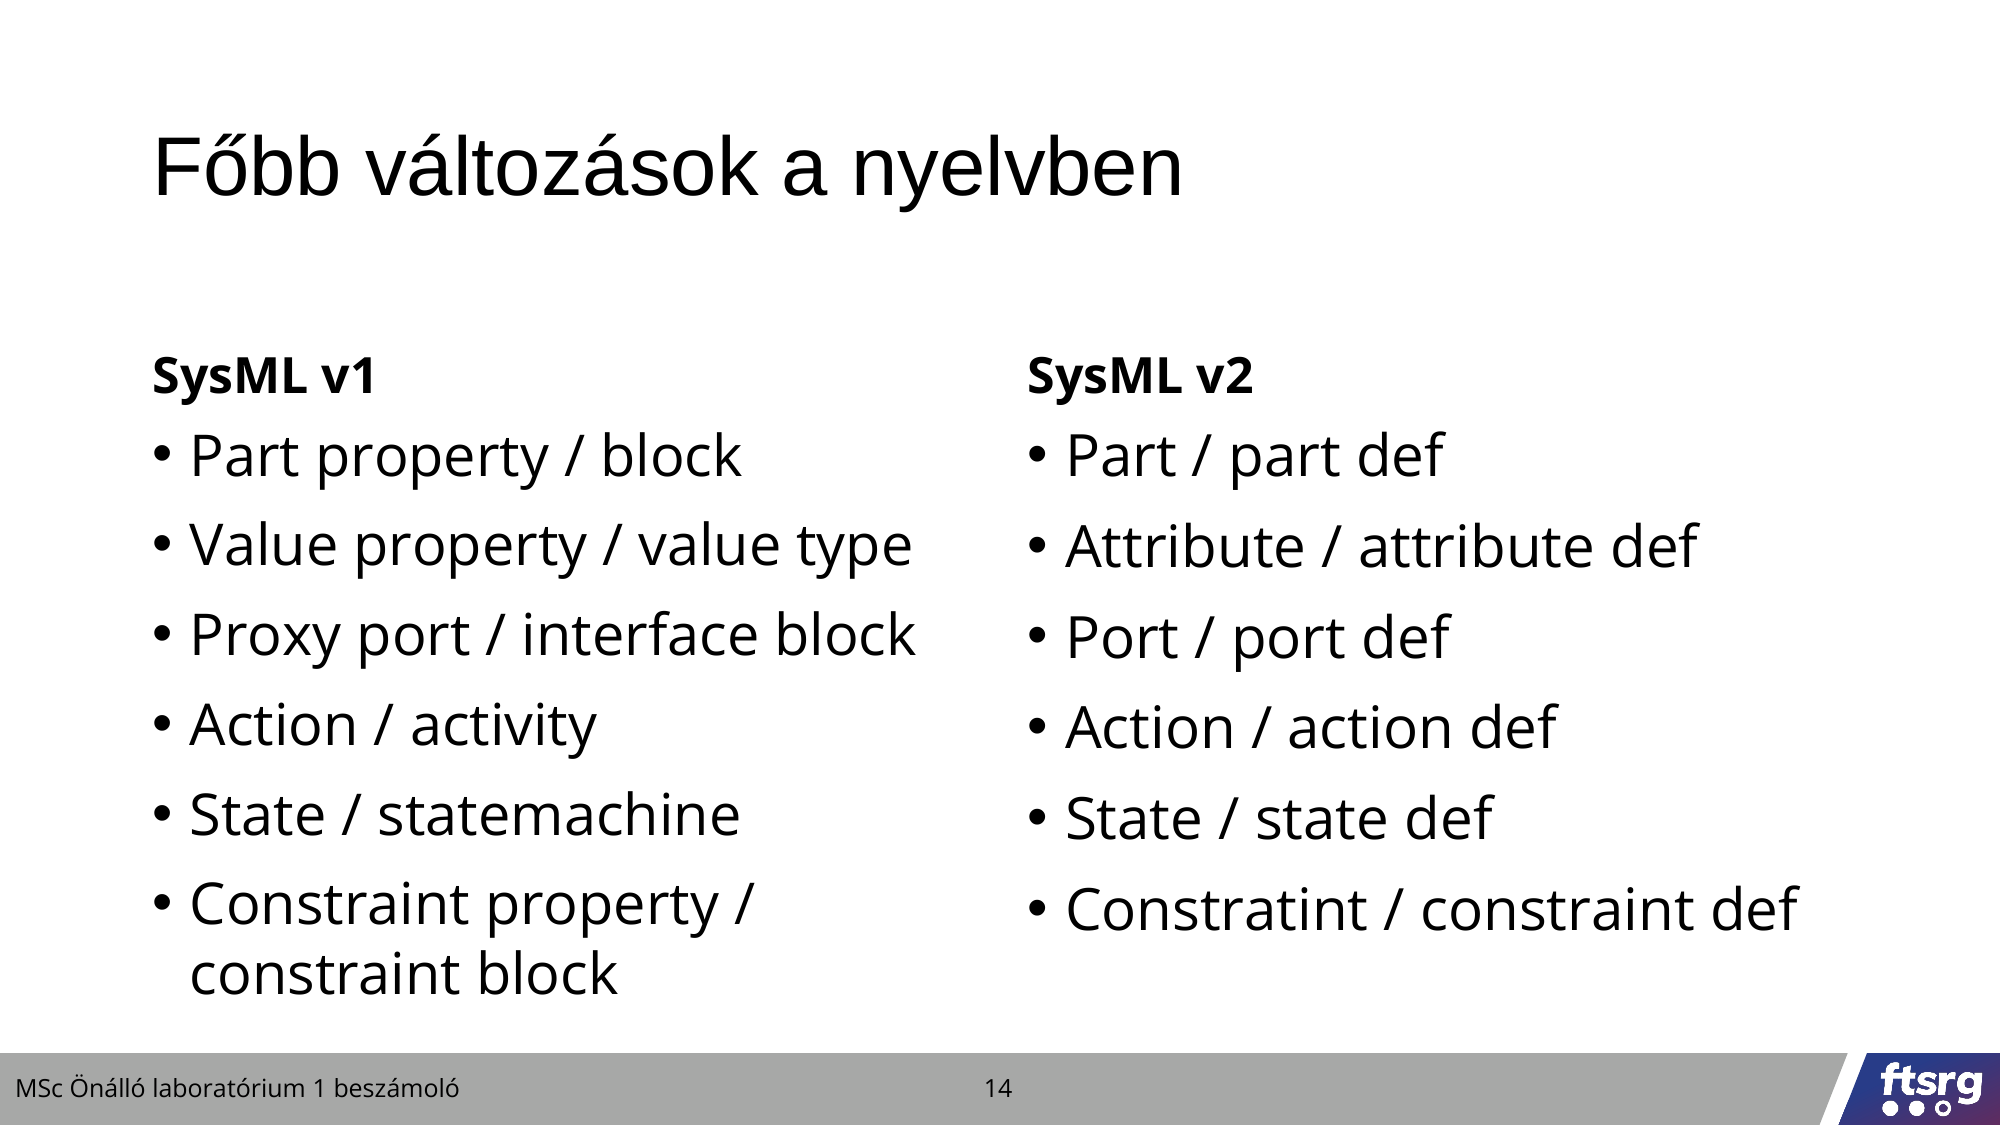

# Főbb változások a nyelvben
SysML v1
SysML v2
Part property / block
Value property / value type
Proxy port / interface block
Action / activity
State / statemachine
Constraint property / constraint block
Part / part def
Attribute / attribute def
Port / port def
Action / action def
State / state def
Constratint / constraint def
MSc Önálló laboratórium 1 beszámoló
14